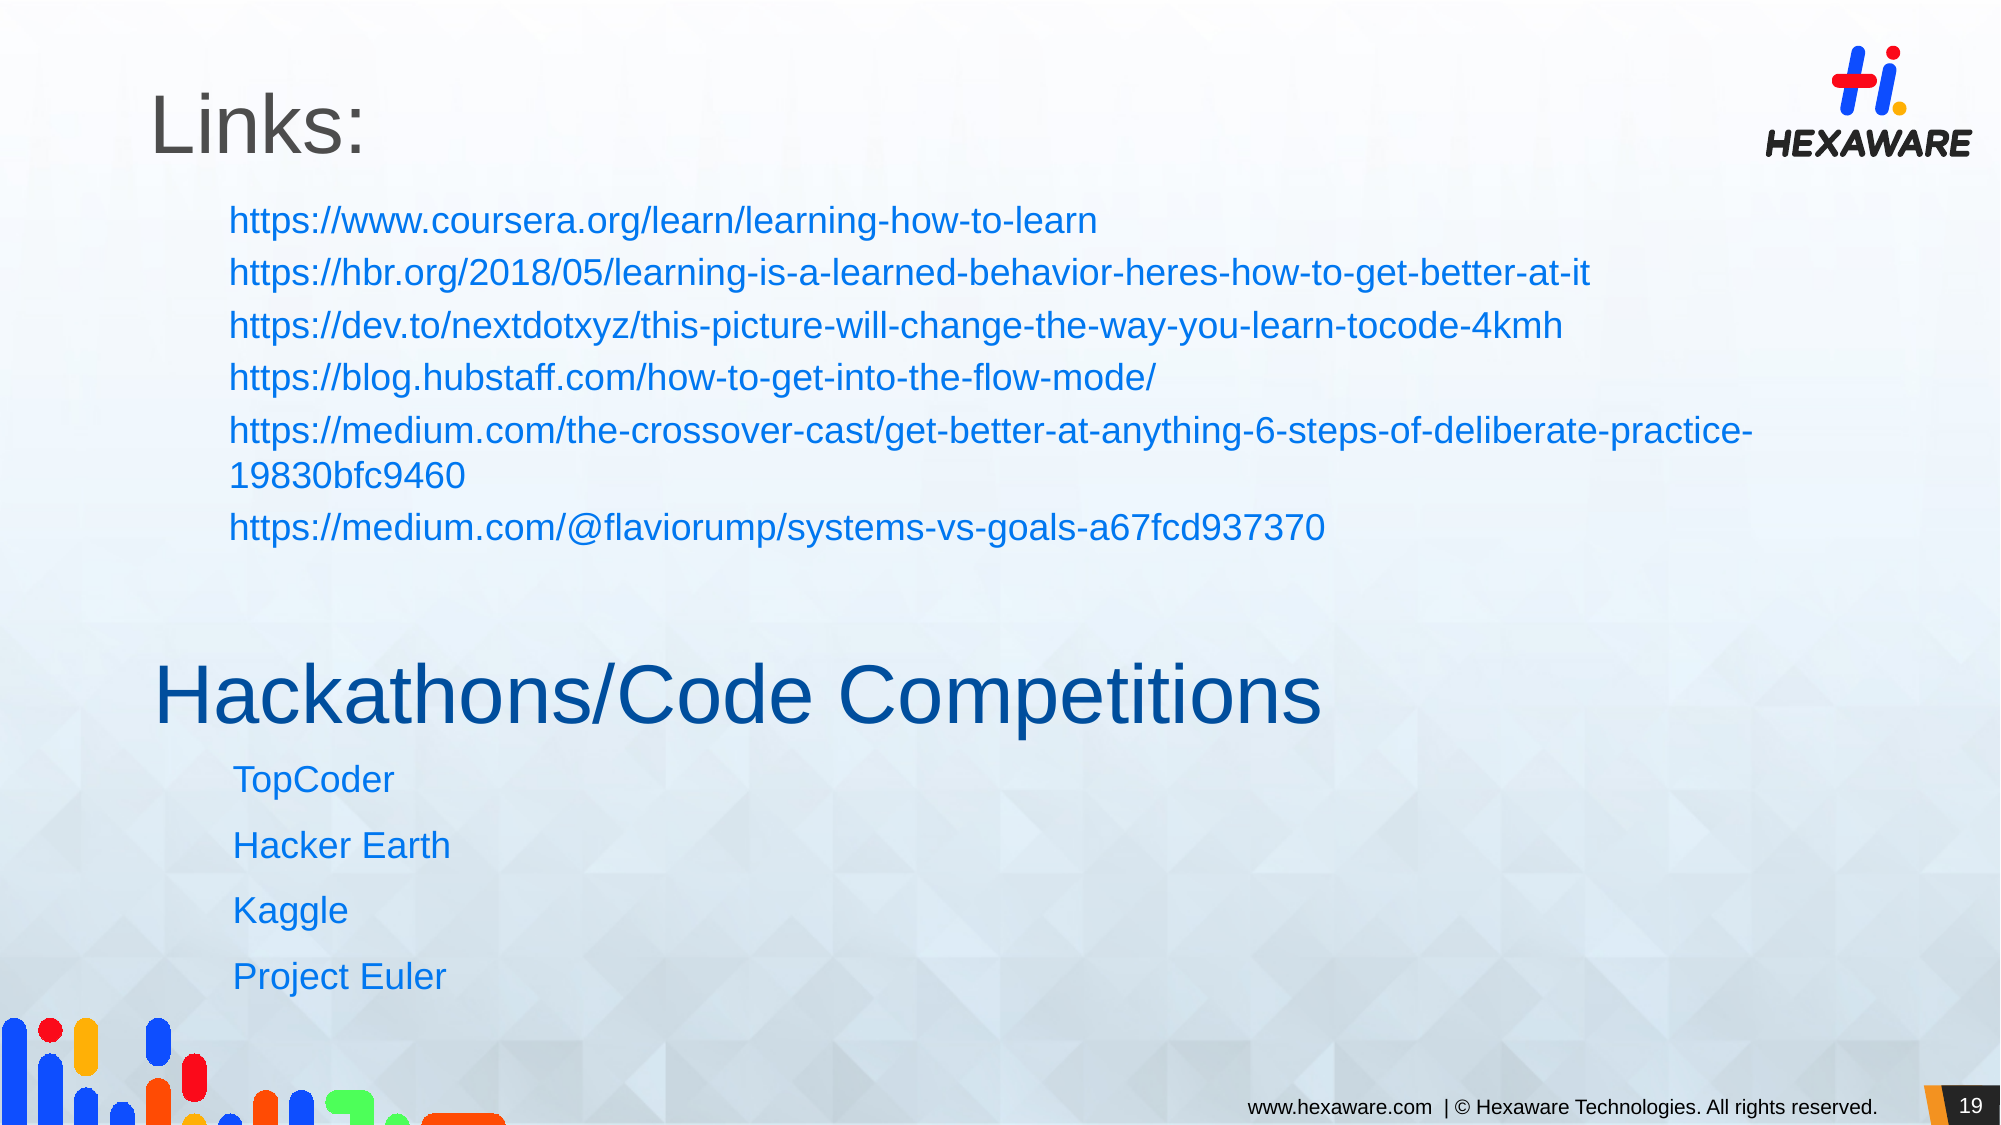

# Links:
https://www.coursera.org/learn/learning-how-to-learn
https://hbr.org/2018/05/learning-is-a-learned-behavior-heres-how-to-get-better-at-it
https://dev.to/nextdotxyz/this-picture-will-change-the-way-you-learn-tocode-4kmh
https://blog.hubstaff.com/how-to-get-into-the-flow-mode/
https://medium.com/the-crossover-cast/get-better-at-anything-6-steps-of-deliberate-practice-19830bfc9460
https://medium.com/@flaviorump/systems-vs-goals-a67fcd937370

Hackathons/Code Competitions
TopCoder
Hacker Earth
Kaggle
Project Euler